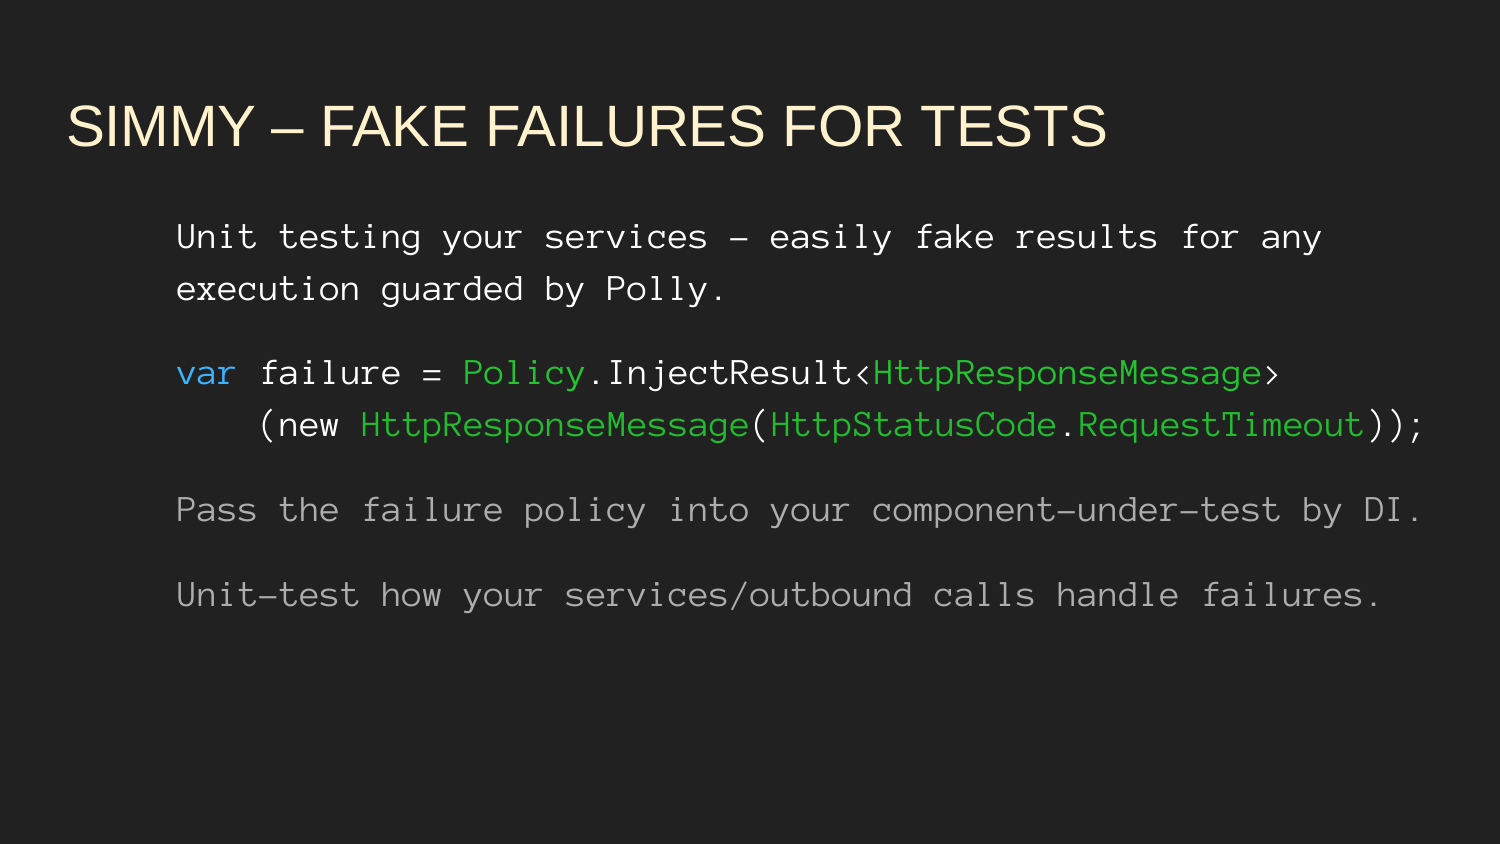

# SIMMY – FAKE FAILURES FOR TESTS
Unit testing your services - easily fake results for any execution guarded by Polly.
var failure = Policy.InjectResult<HttpResponseMessage>
    (new HttpResponseMessage(HttpStatusCode.RequestTimeout));
Pass the failure policy into your component-under-test by DI.
Unit-test how your services/outbound calls handle failures.